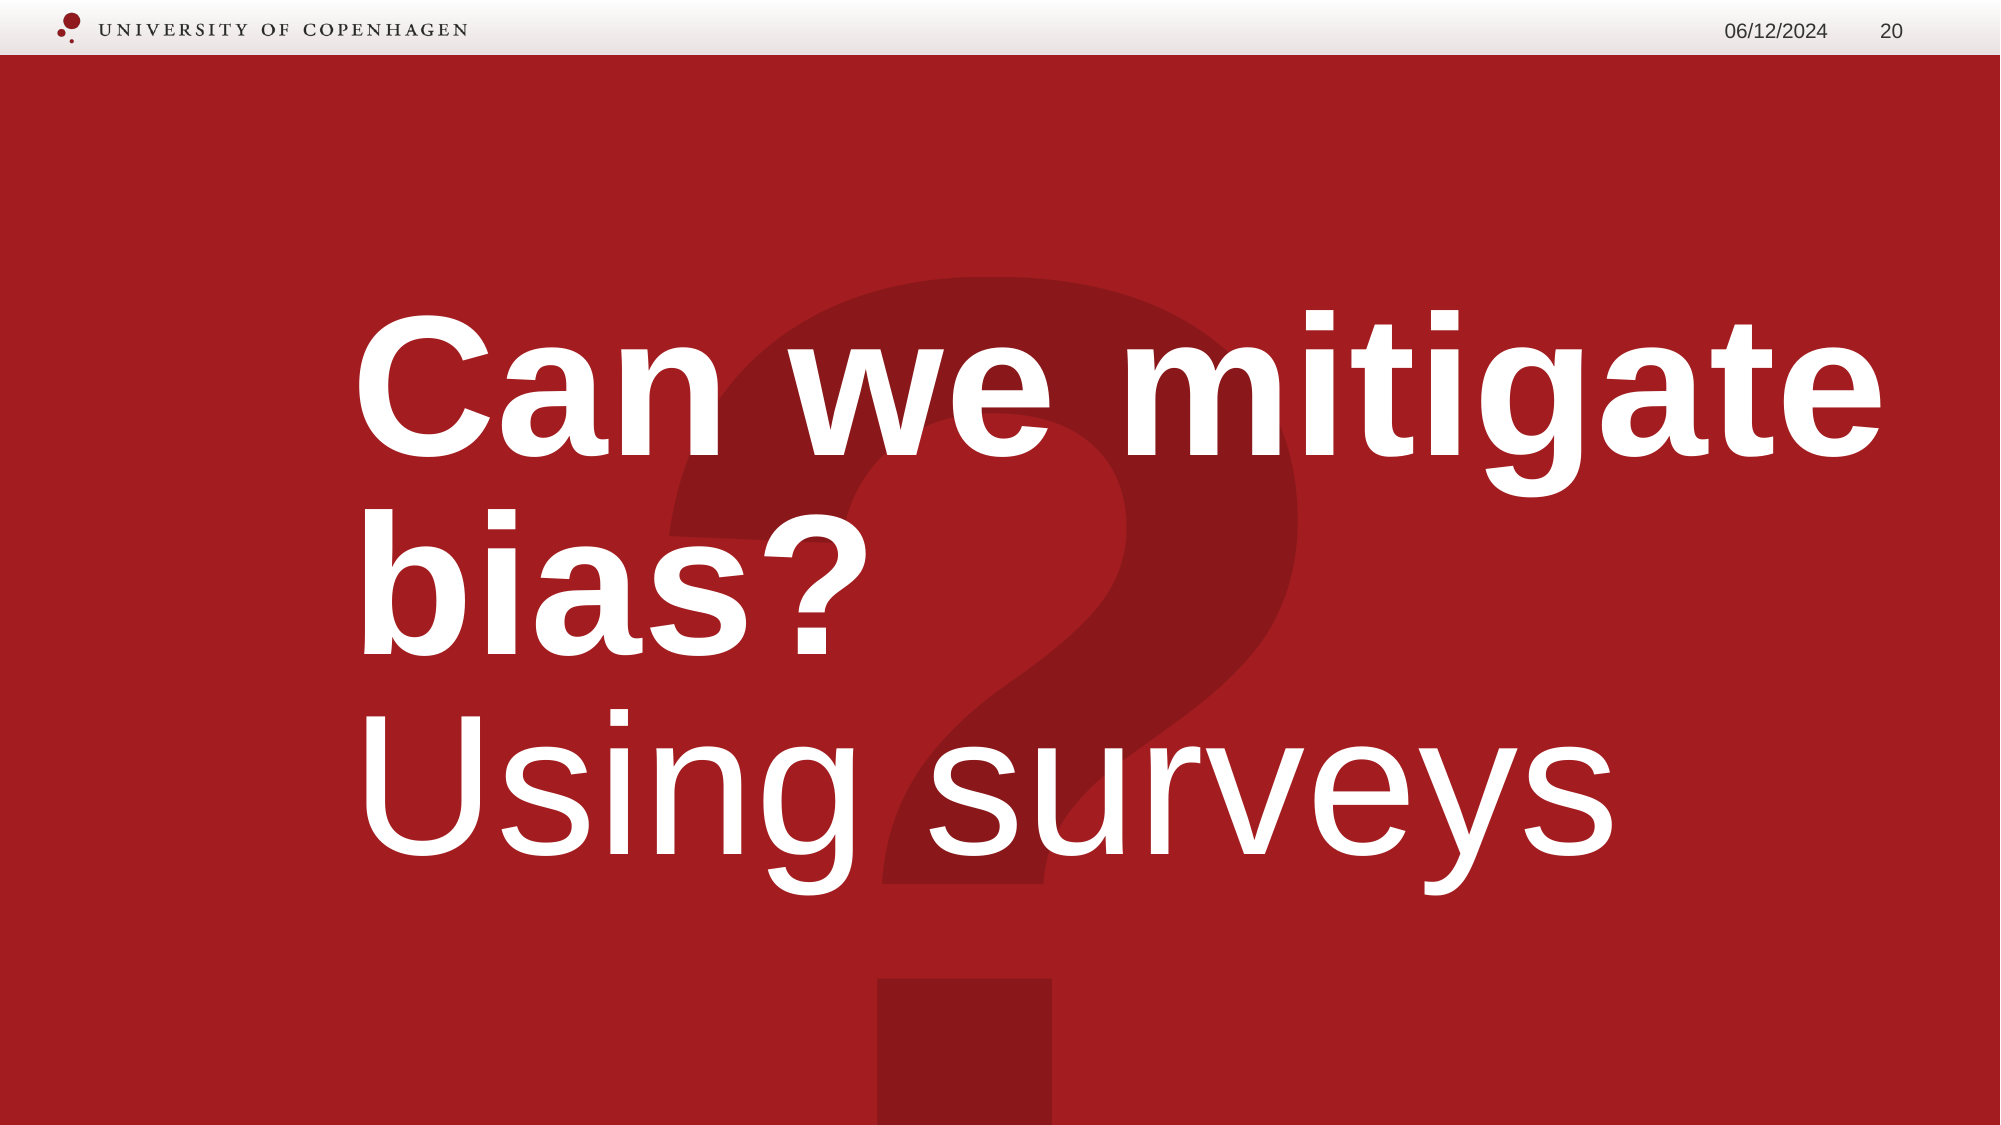

06/12/2024
20
# Can we mitigate bias? Using surveys